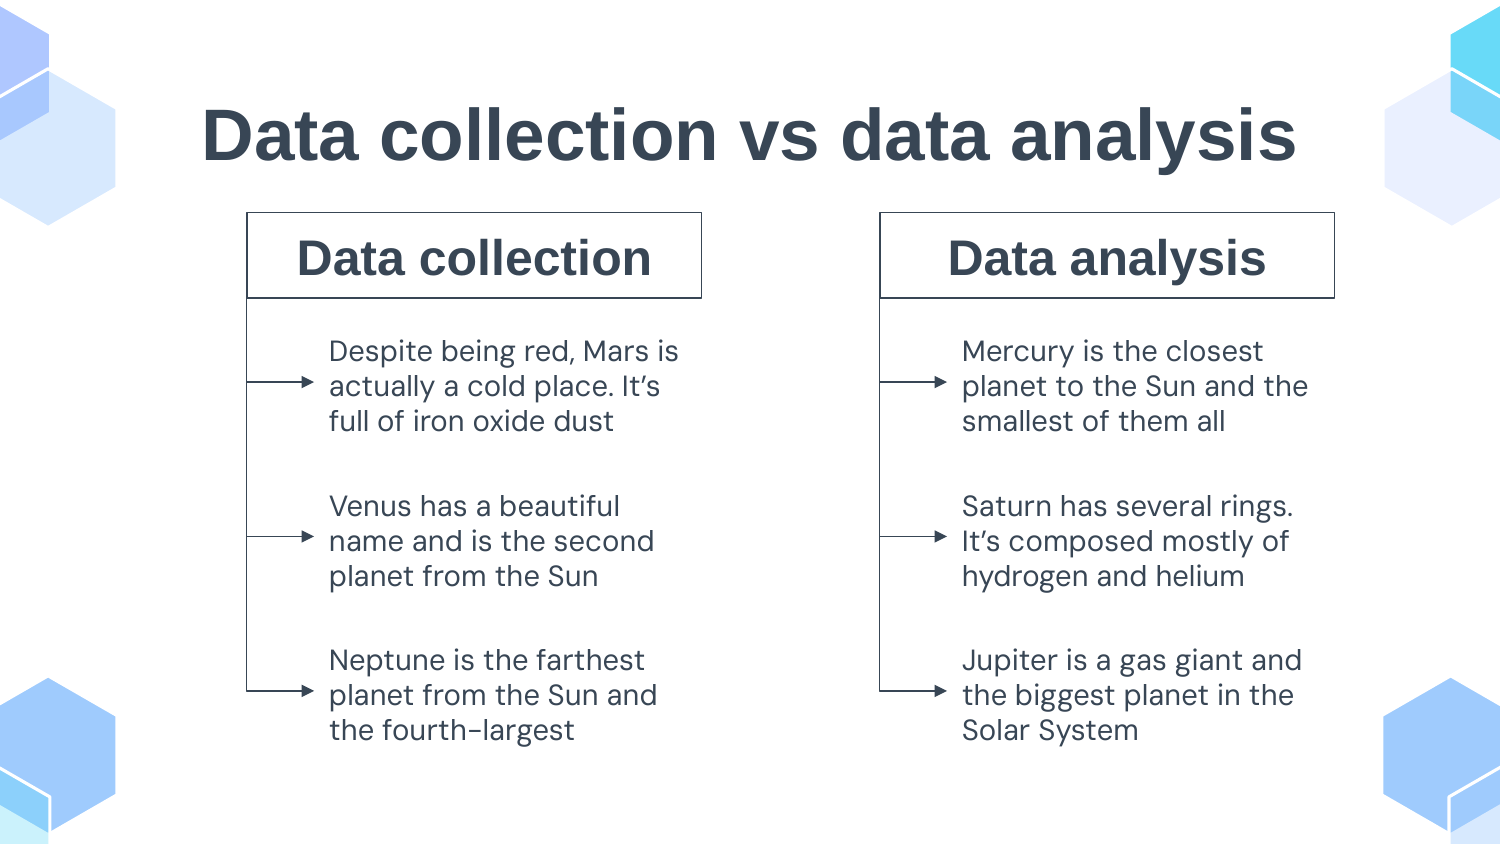

# Data collection vs data analysis
Data collection
Data analysis
Despite being red, Mars is actually a cold place. It’s full of iron oxide dust
Mercury is the closest planet to the Sun and the smallest of them all
Venus has a beautiful name and is the second planet from the Sun
Saturn has several rings. It’s composed mostly of hydrogen and helium
Neptune is the farthest planet from the Sun and the fourth-largest
Jupiter is a gas giant and the biggest planet in the Solar System